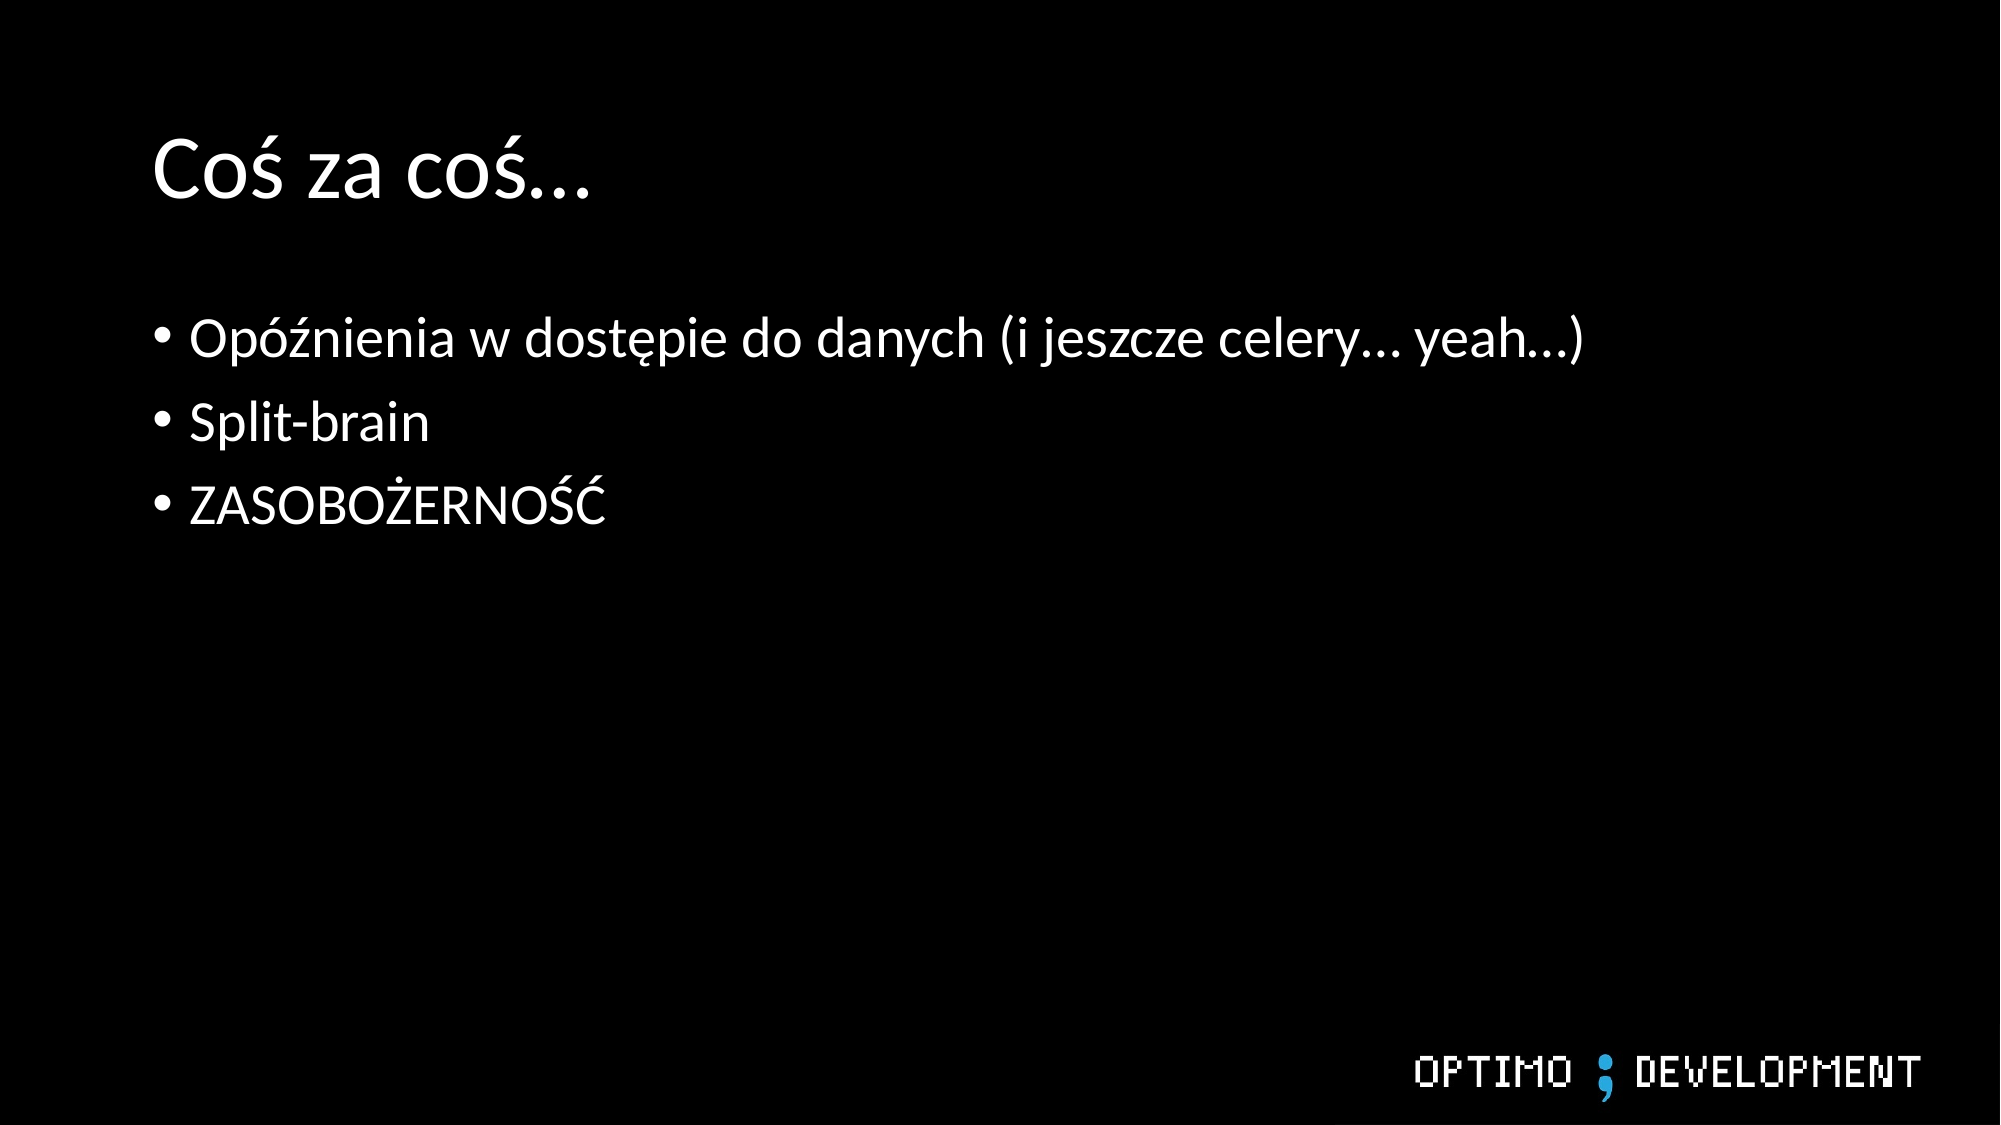

# Coś za coś…
Opóźnienia w dostępie do danych (i jeszcze celery… yeah…)
Split-brain
ZASOBOŻERNOŚĆ